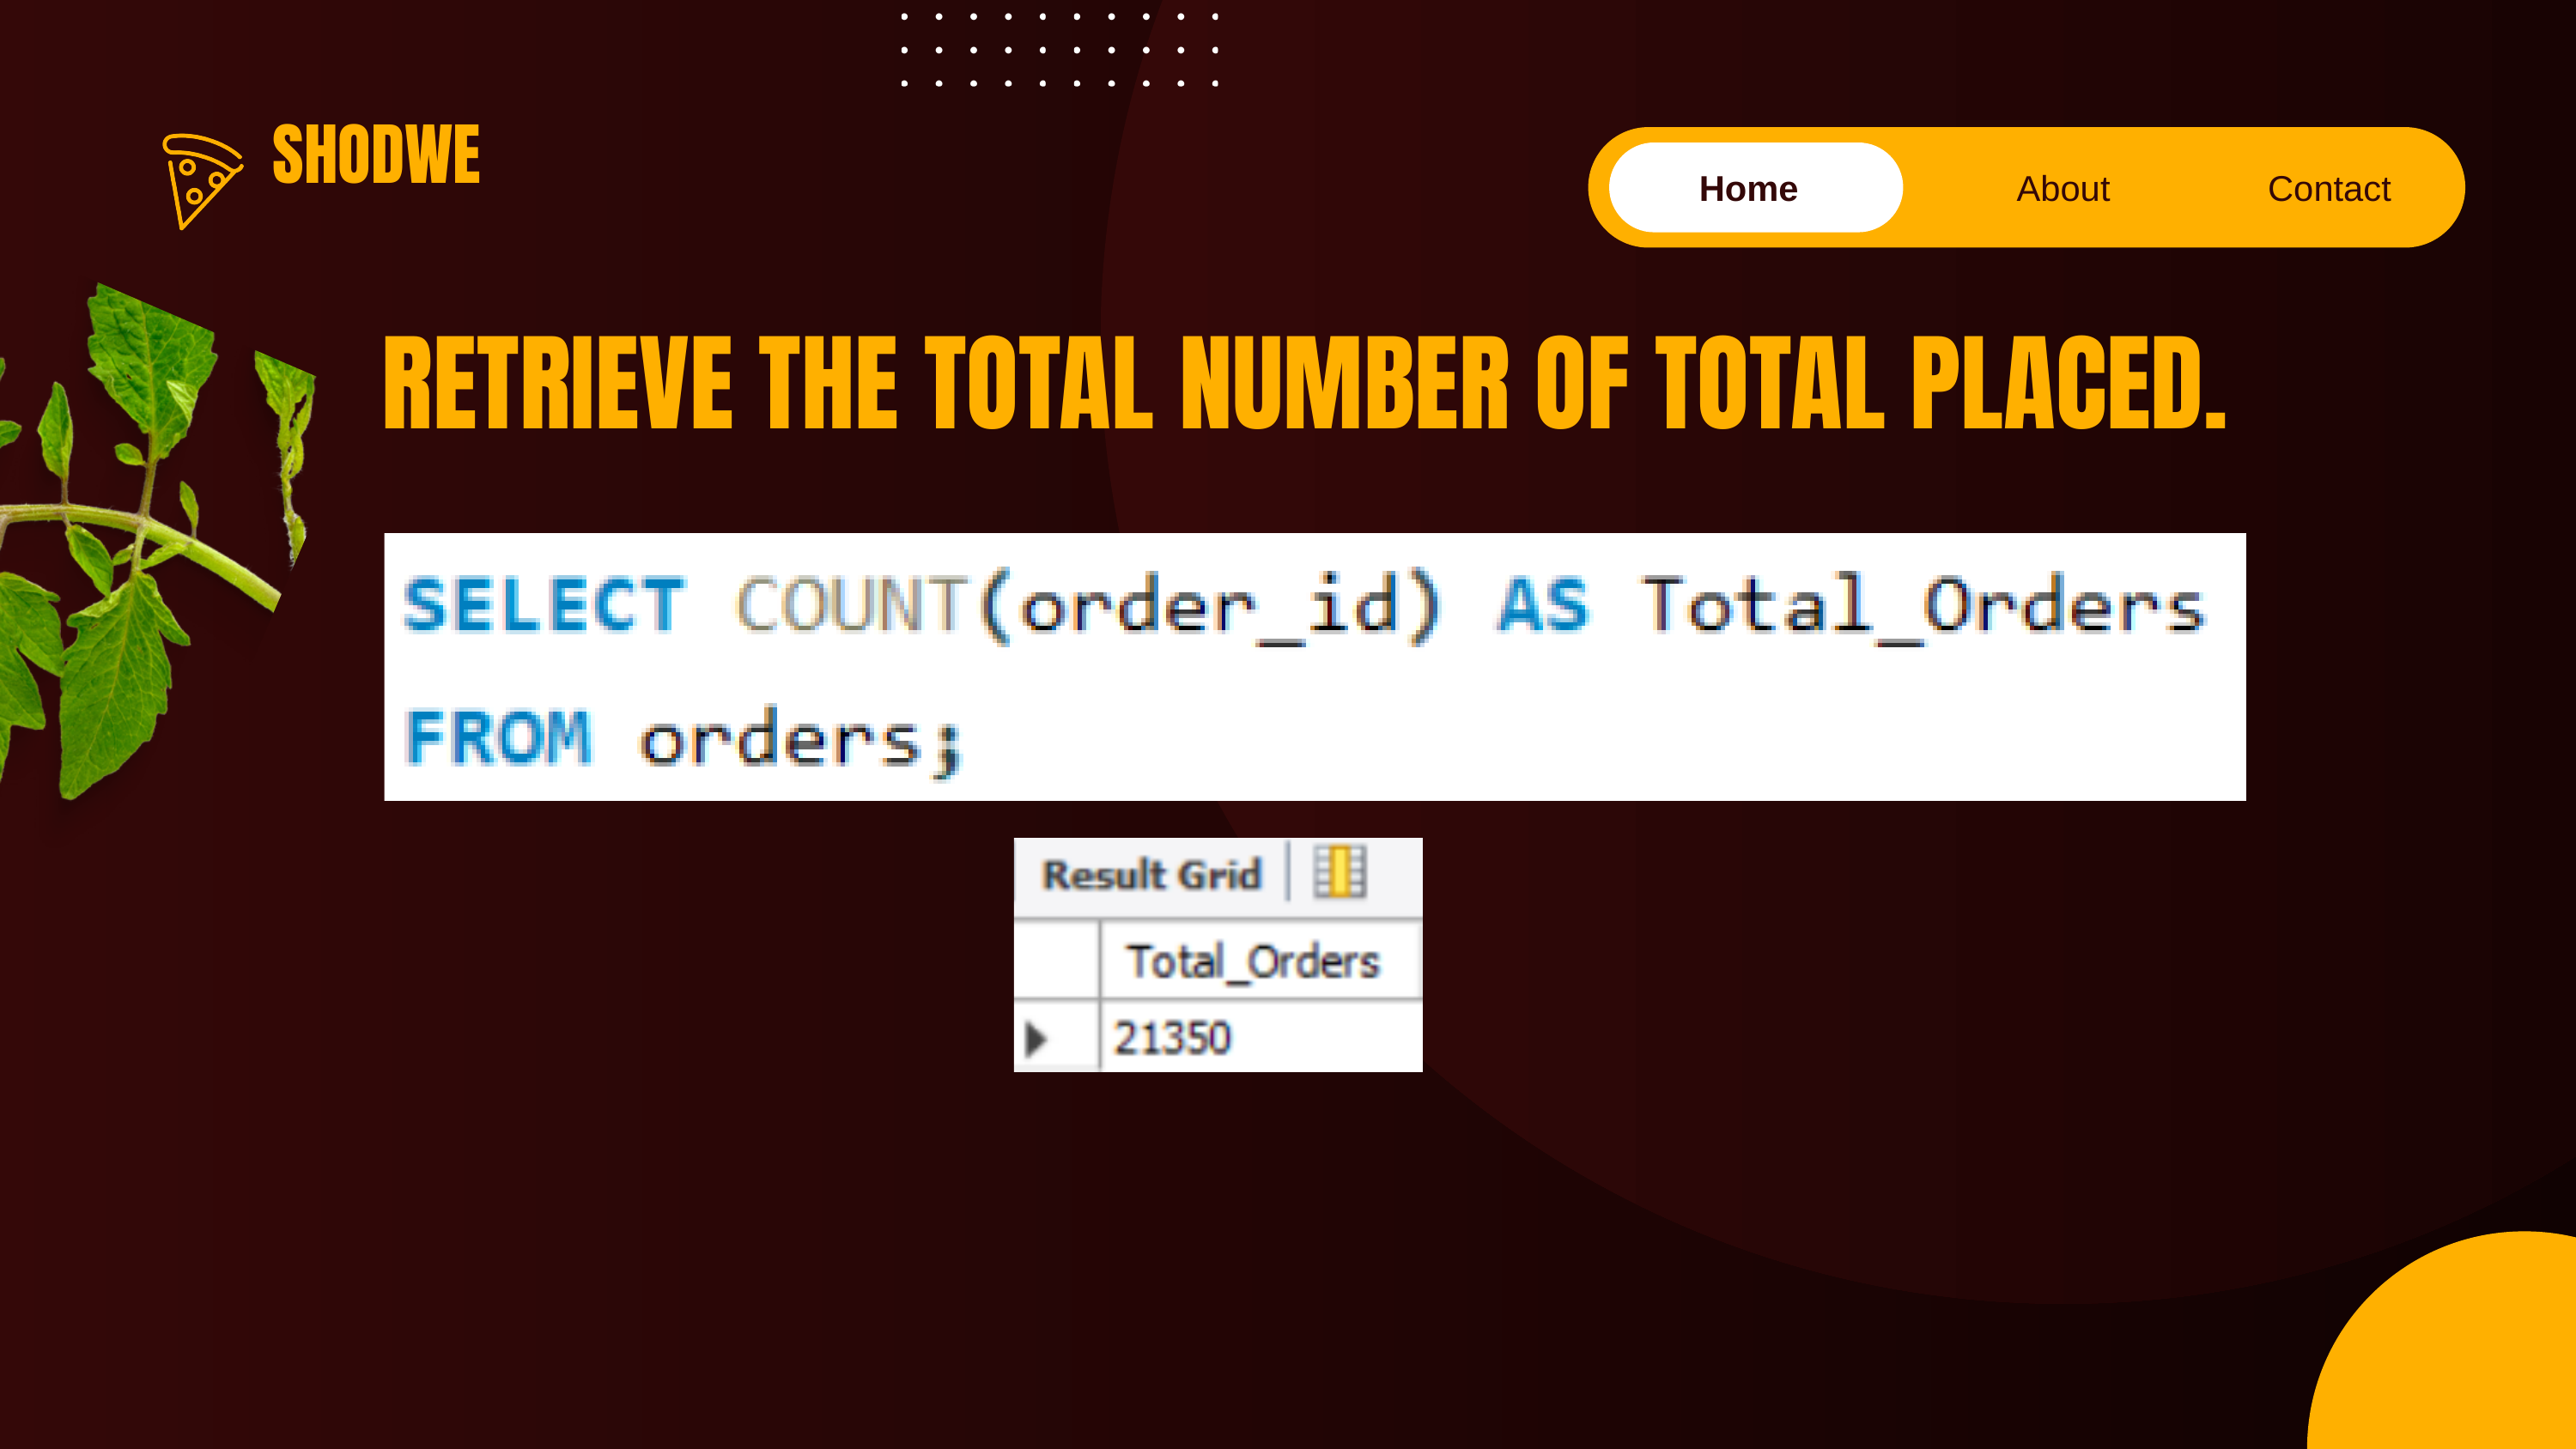

SHODWE

Home
About
Contact

RETRIEVE THE TOTAL NUMBER OF TOTAL PLACED.